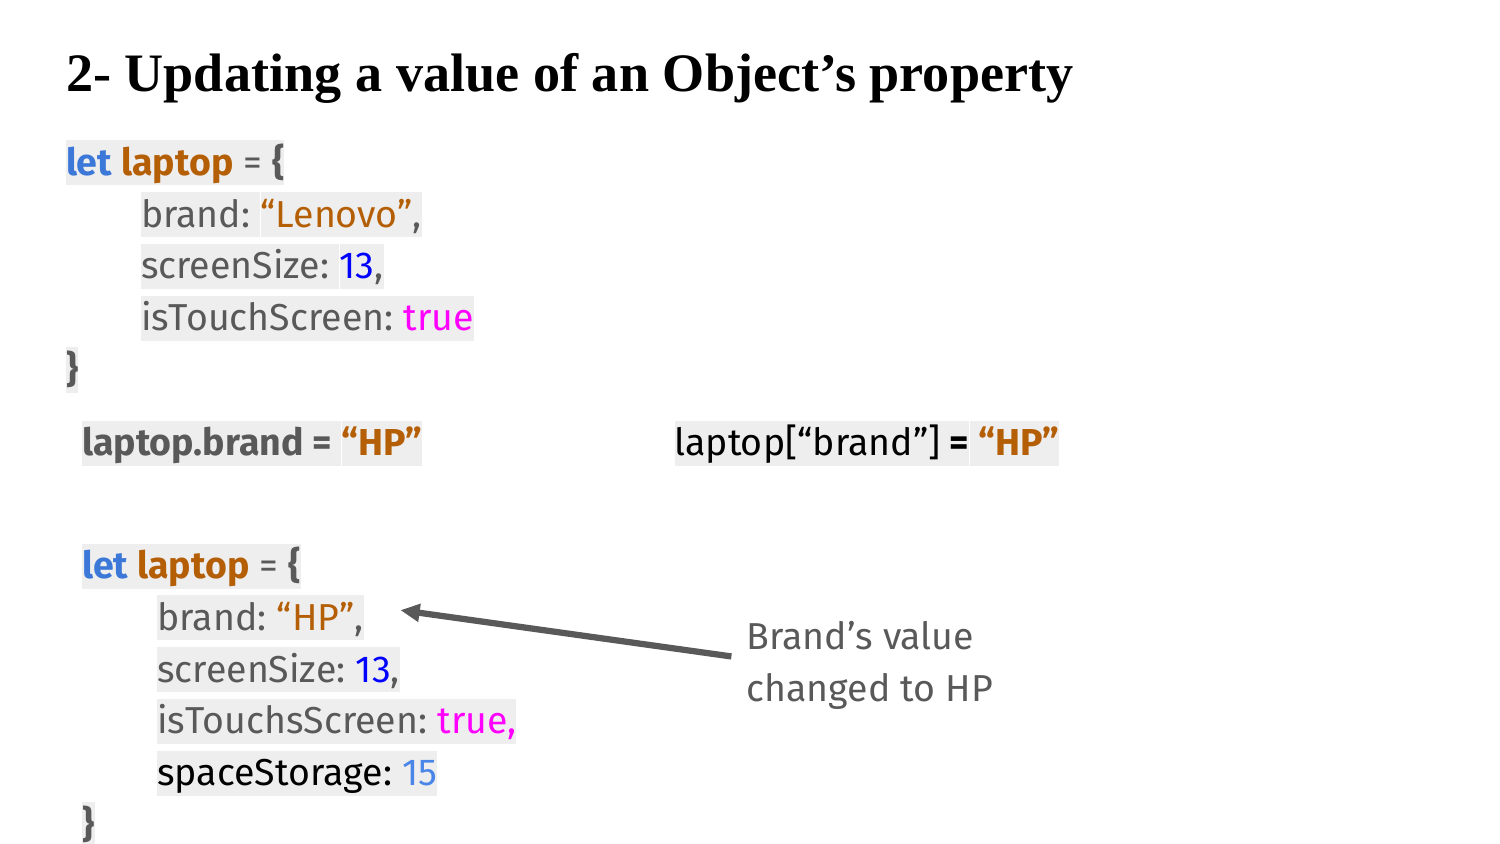

# 2- Updating a value of an Object’s property
let laptop = {
brand: “Lenovo”,
screenSize: 13,
isTouchScreen: true
}

laptop.brand = “HP”                            laptop[“brand”] = “HP”

let laptop = {
brand: “HP”,
screenSize: 13,
isTouchsScreen: true,
spaceStorage: 15
}
Brand’s value changed to HP